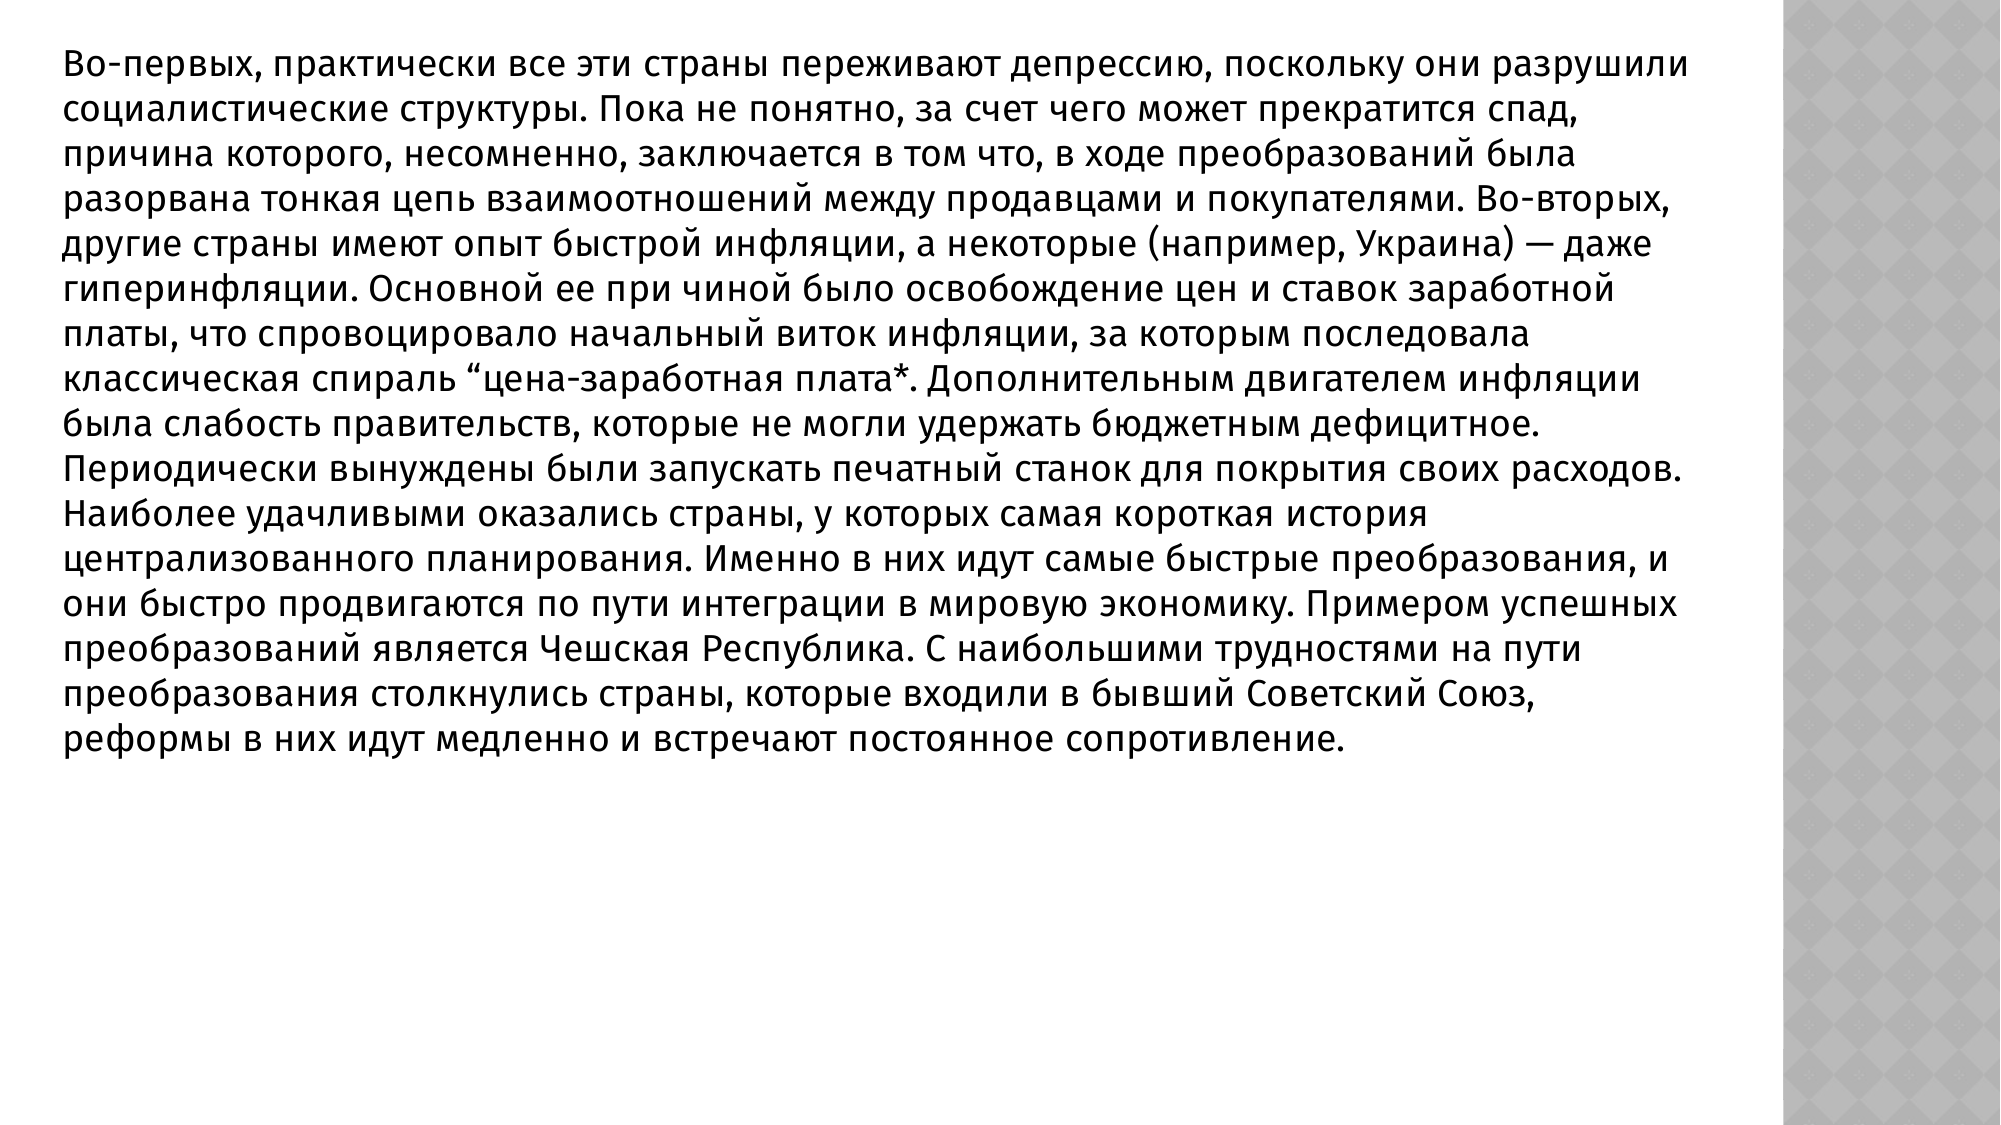

Во-первых, практически все эти страны переживают депрессию, поскольку они разрушили социалистические структуры. Пока не понятно, за счет чего может прекратится спад, причина которого, несомненно, заключается в том что, в ходе преобразований была разорвана тонкая цепь взаимоотношений между продавцами и покупателями. Во-вторых, другие страны имеют опыт быстрой инфляции, а некоторые (например, Украина) — даже гиперинфляции. Основной ее при чиной было освобождение цен и ставок заработной платы, что спровоцировало начальный виток инфляции, за которым последовала классическая спираль “цена-заработная плата*. Дополнительным двигателем инфляции была слабость правительств, которые не могли удержать бюджетным дефицитное.
Периодически вынуждены были запускать печатный станок для покрытия своих расходов. Наиболее удачливыми оказались страны, у которых самая короткая история централизованного планирования. Именно в них идут самые быстрые преобразования, и они быстро продвигаются по пути интеграции в мировую экономику. Примером успешных преобразований является Чешская Республика. С наибольшими трудностями на пути преобразования столкнулись страны, которые входили в бывший Советский Союз, реформы в них идут медленно и встречают постоянное сопротивление.